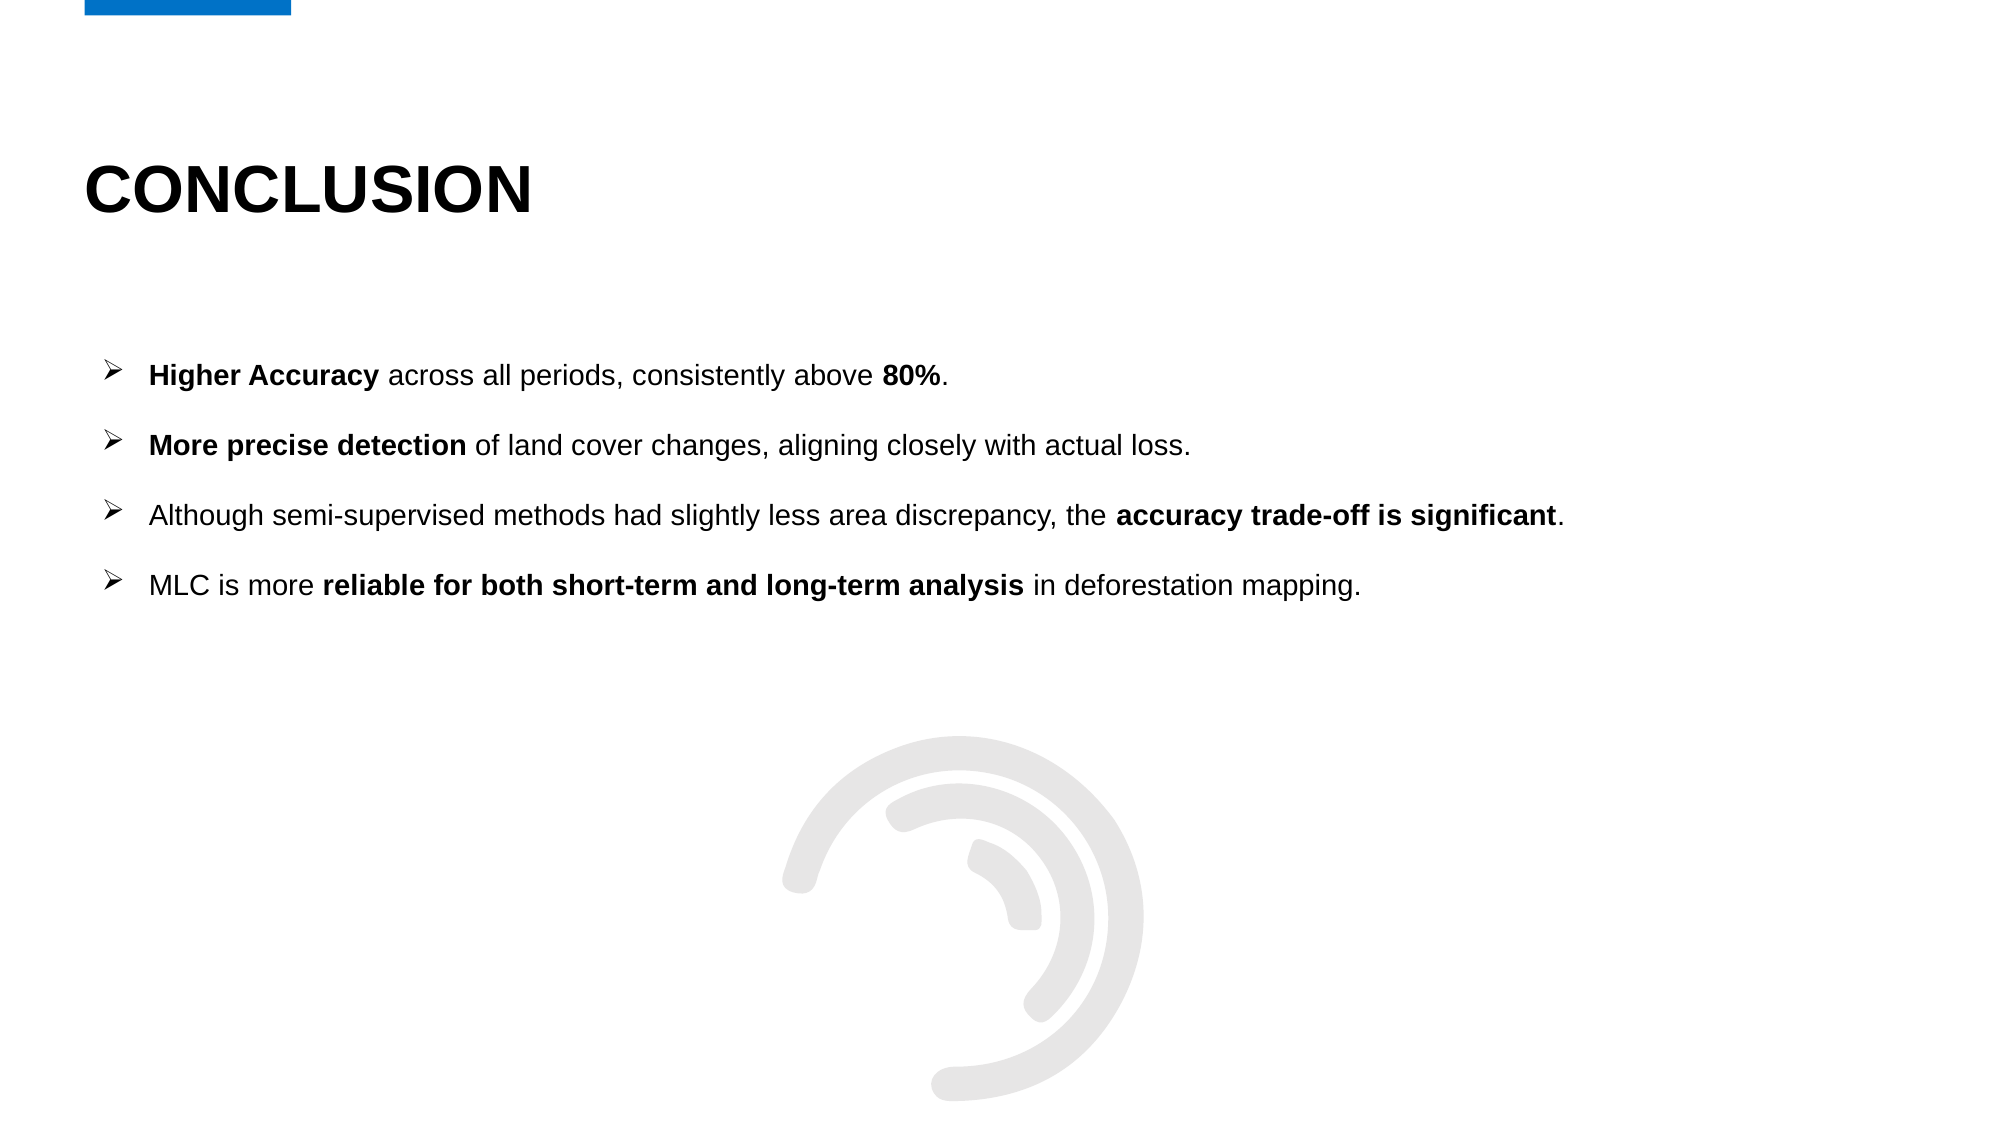

# CONCLUSION
Higher Accuracy across all periods, consistently above 80%.
More precise detection of land cover changes, aligning closely with actual loss.
Although semi-supervised methods had slightly less area discrepancy, the accuracy trade-off is significant.
MLC is more reliable for both short-term and long-term analysis in deforestation mapping.

36